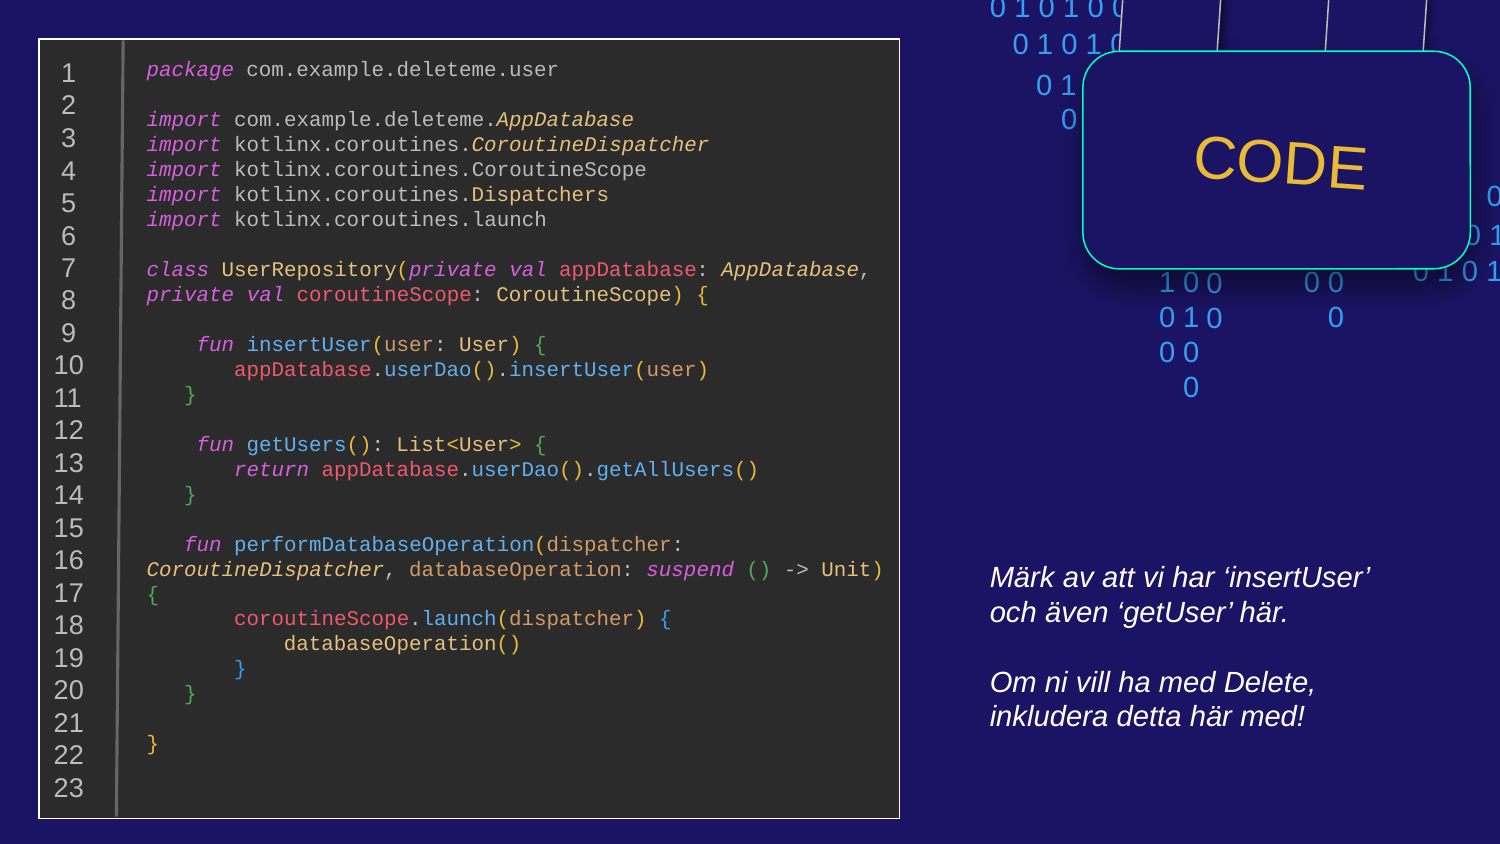

0 1 0 1 0 0 1 0
0 1 0 1 0 0 1 0
0 1 0 1 0 0 1 0
0 1 0 1 0 0 1 0

 1
 2
 3
 4
 5
 6
 7
 8
 9
10
11
12
13
14
15
16
17
18
19
20
21
22
23
package com.example.deleteme.user

import com.example.deleteme.AppDatabase
import kotlinx.coroutines.CoroutineDispatcher
import kotlinx.coroutines.CoroutineScope
import kotlinx.coroutines.Dispatchers
import kotlinx.coroutines.launch

class UserRepository(private val appDatabase: AppDatabase, private val coroutineScope: CoroutineScope) {

    fun insertUser(user: User) {
       appDatabase.userDao().insertUser(user)
   }

    fun getUsers(): List<User> {
       return appDatabase.userDao().getAllUsers()
   }

   fun performDatabaseOperation(dispatcher: CoroutineDispatcher, databaseOperation: suspend () -> Unit) {
       coroutineScope.launch(dispatcher) {
           databaseOperation()
       }
   }

}

CODE
0
1
0
0
0
1
0
0
0
1
0
0
0 1 0 1 0 0  0
0 1 0 1 0 1  0
0 1 0 1 0 0 1 0
0
1
0
0
0
1
0
0
0
1
0
0
Märk av att vi har ‘insertUser’ och även ‘getUser’ här.

Om ni vill ha med Delete, inkludera detta här med!